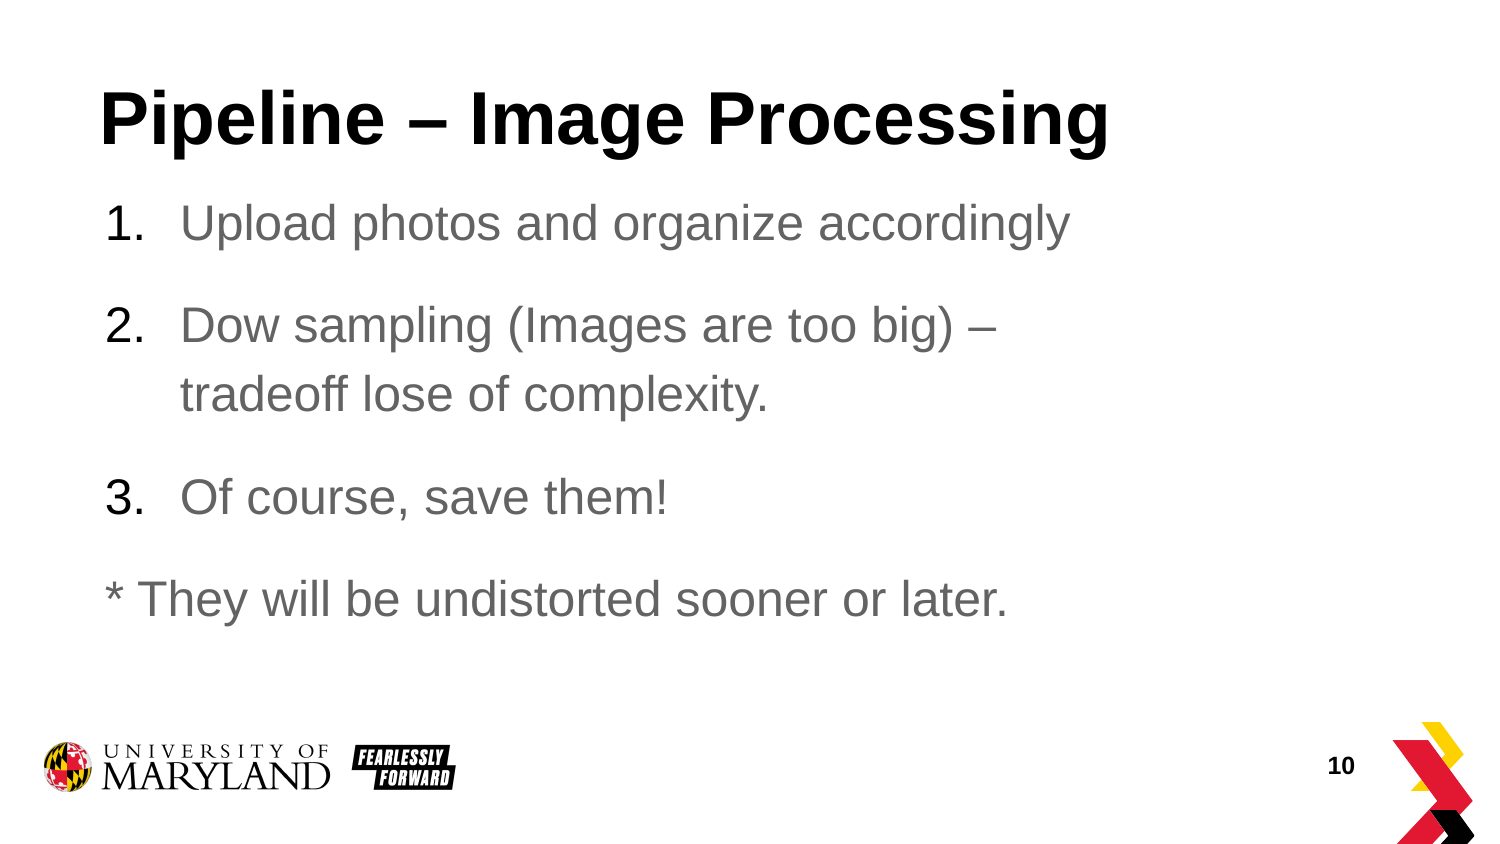

# Pipeline – Image Processing
Upload photos and organize accordingly
Dow sampling (Images are too big) – tradeoff lose of complexity.
Of course, save them!
* They will be undistorted sooner or later.

10